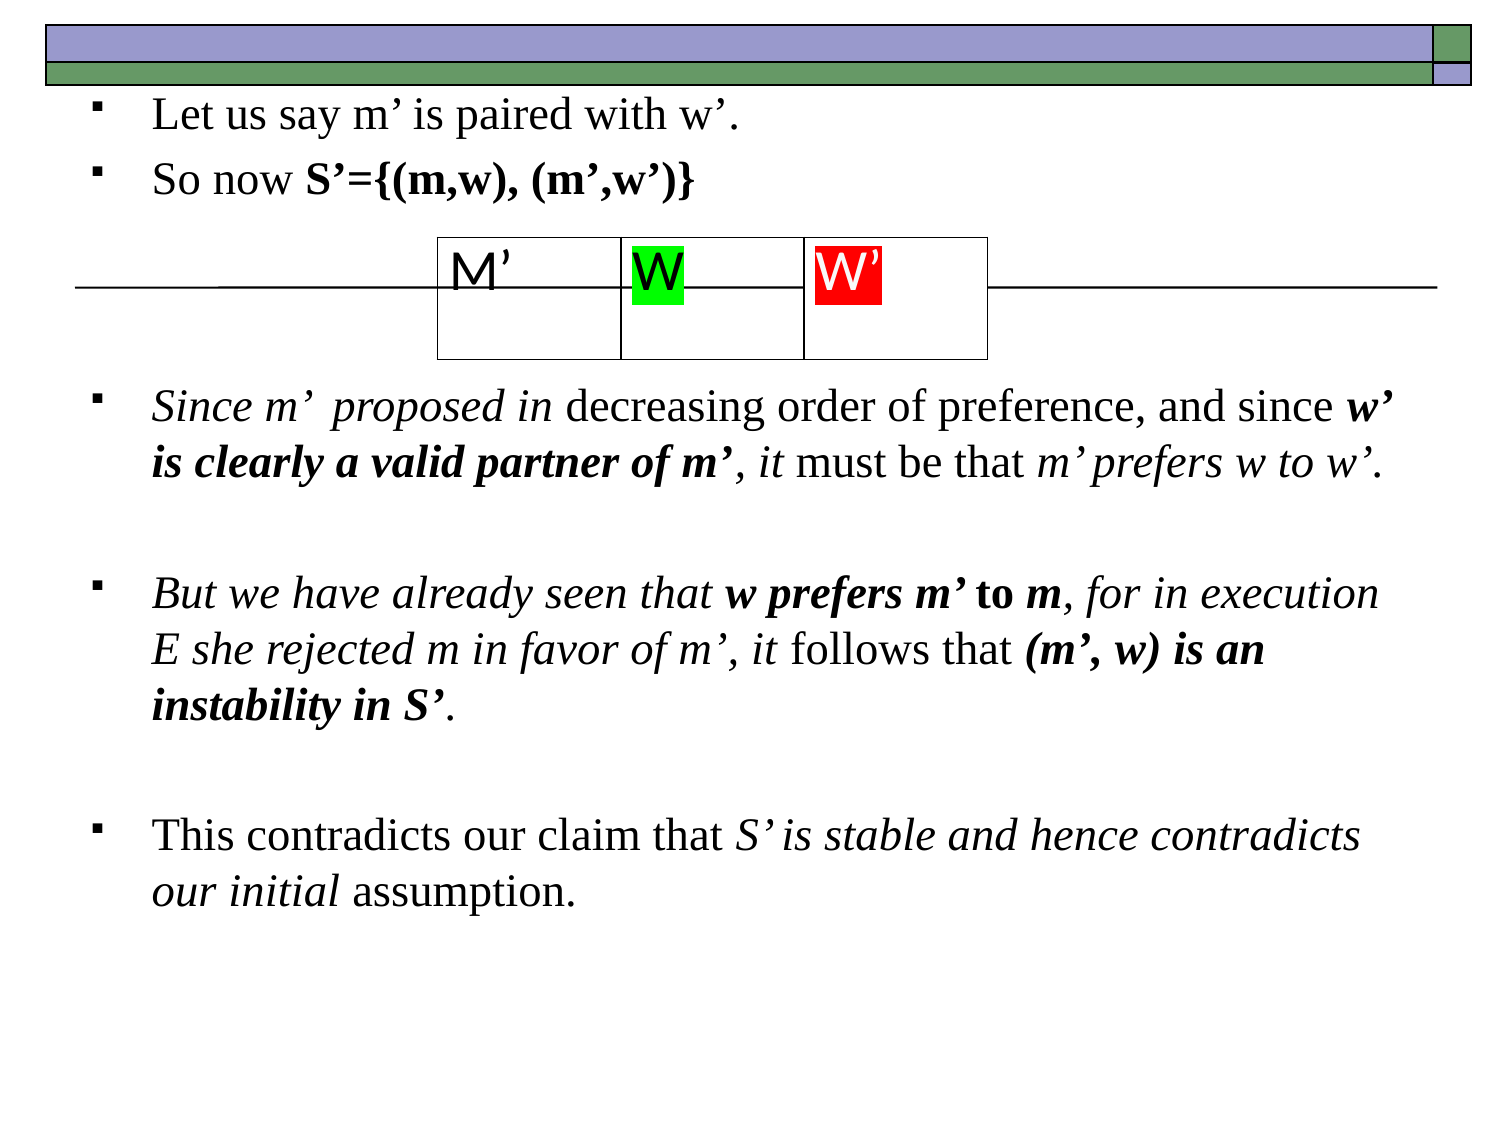

Let us say m’ is paired with w’.
So now S’={(m,w), (m’,w’)}

Since m’  proposed in decreasing order of preference, and since w’ is clearly a valid partner of m’, it must be that m’ prefers w to w’.

But we have already seen that w prefers m’ to m, for in execution E she rejected m in favor of m’, it follows that (m’, w) is an instability in S’.

This contradicts our claim that S’ is stable and hence contradicts our initial assumption.
| M’ | W | W’ |
| --- | --- | --- |